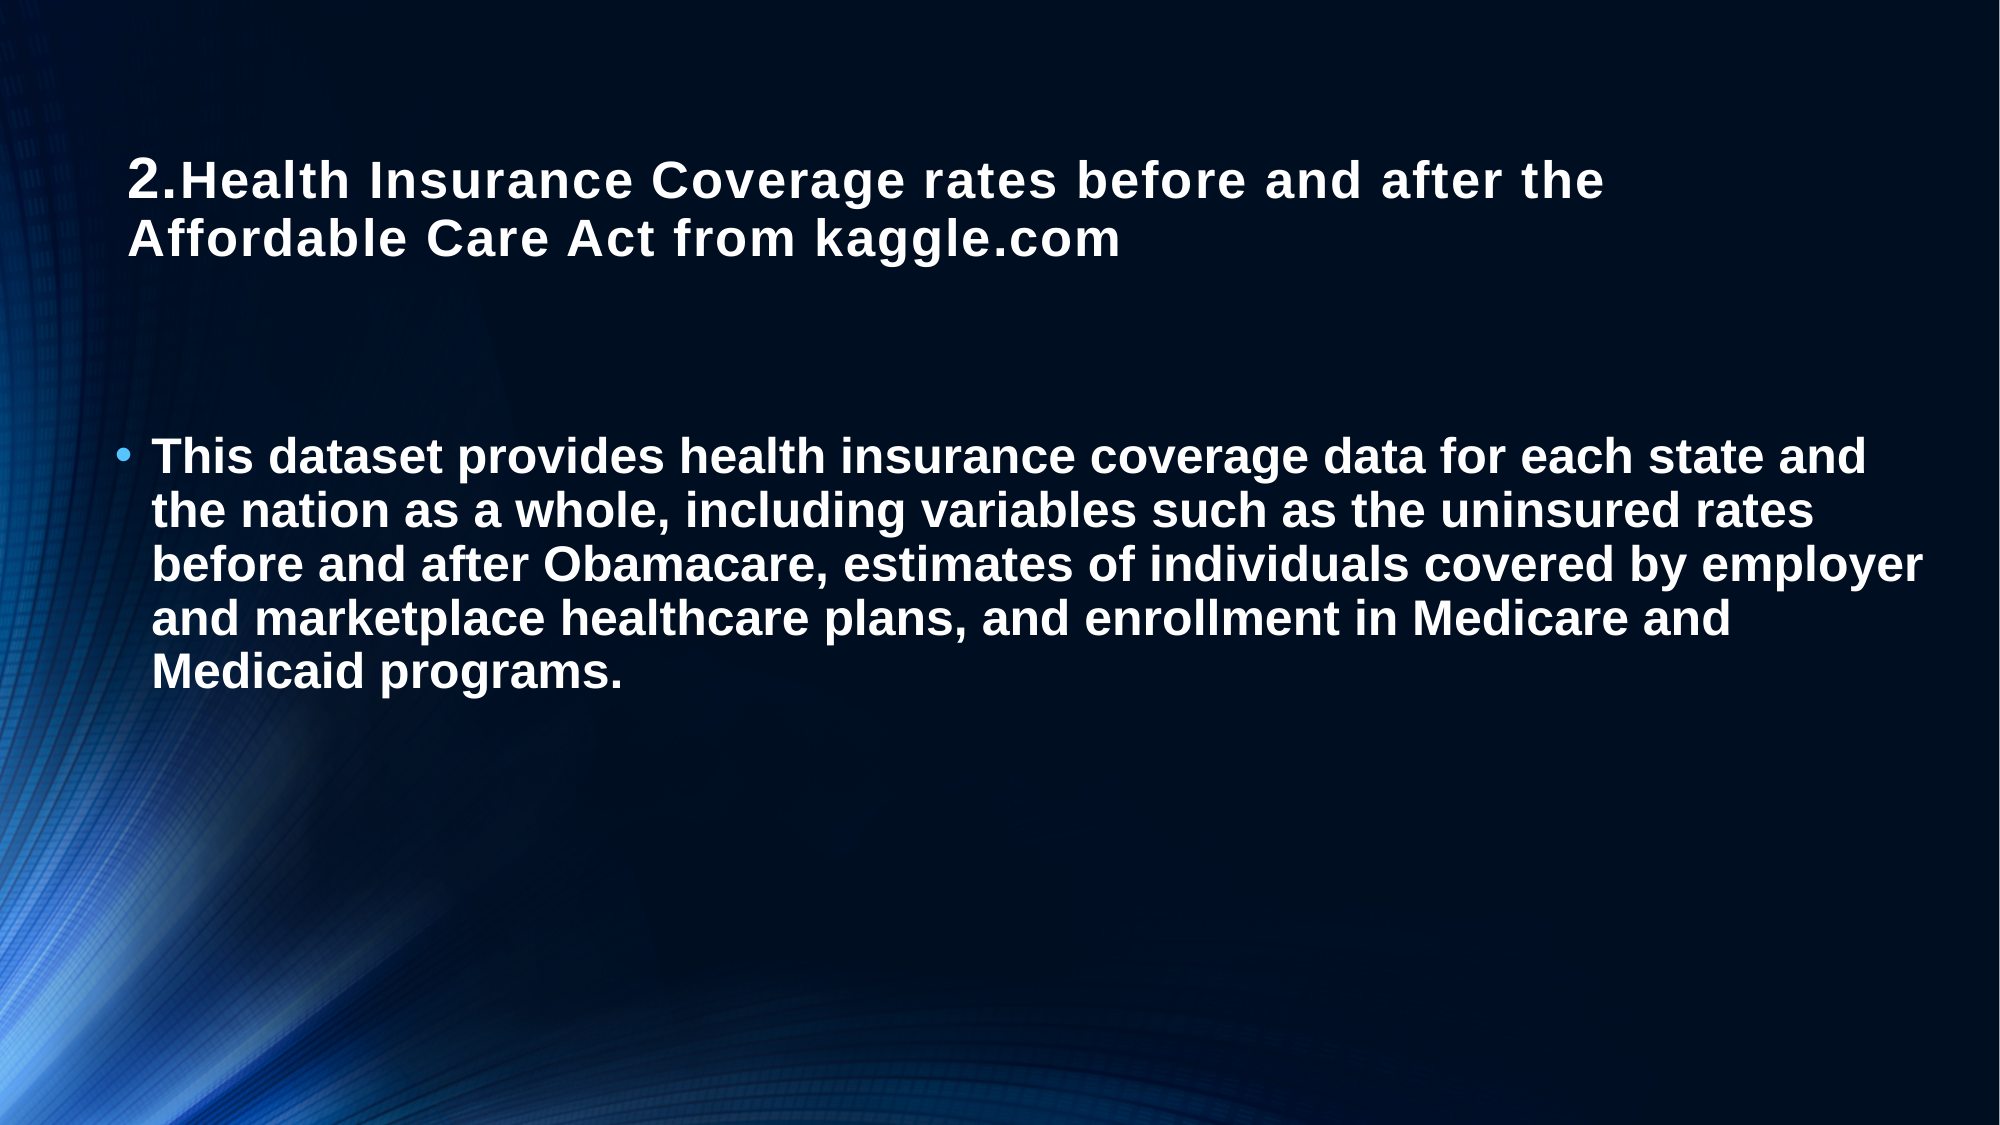

# 2.Health Insurance Coverage rates before and after the Affordable Care Act from kaggle.com

This dataset provides health insurance coverage data for each state and the nation as a whole, including variables such as the uninsured rates before and after Obamacare, estimates of individuals covered by employer and marketplace healthcare plans, and enrollment in Medicare and Medicaid programs.